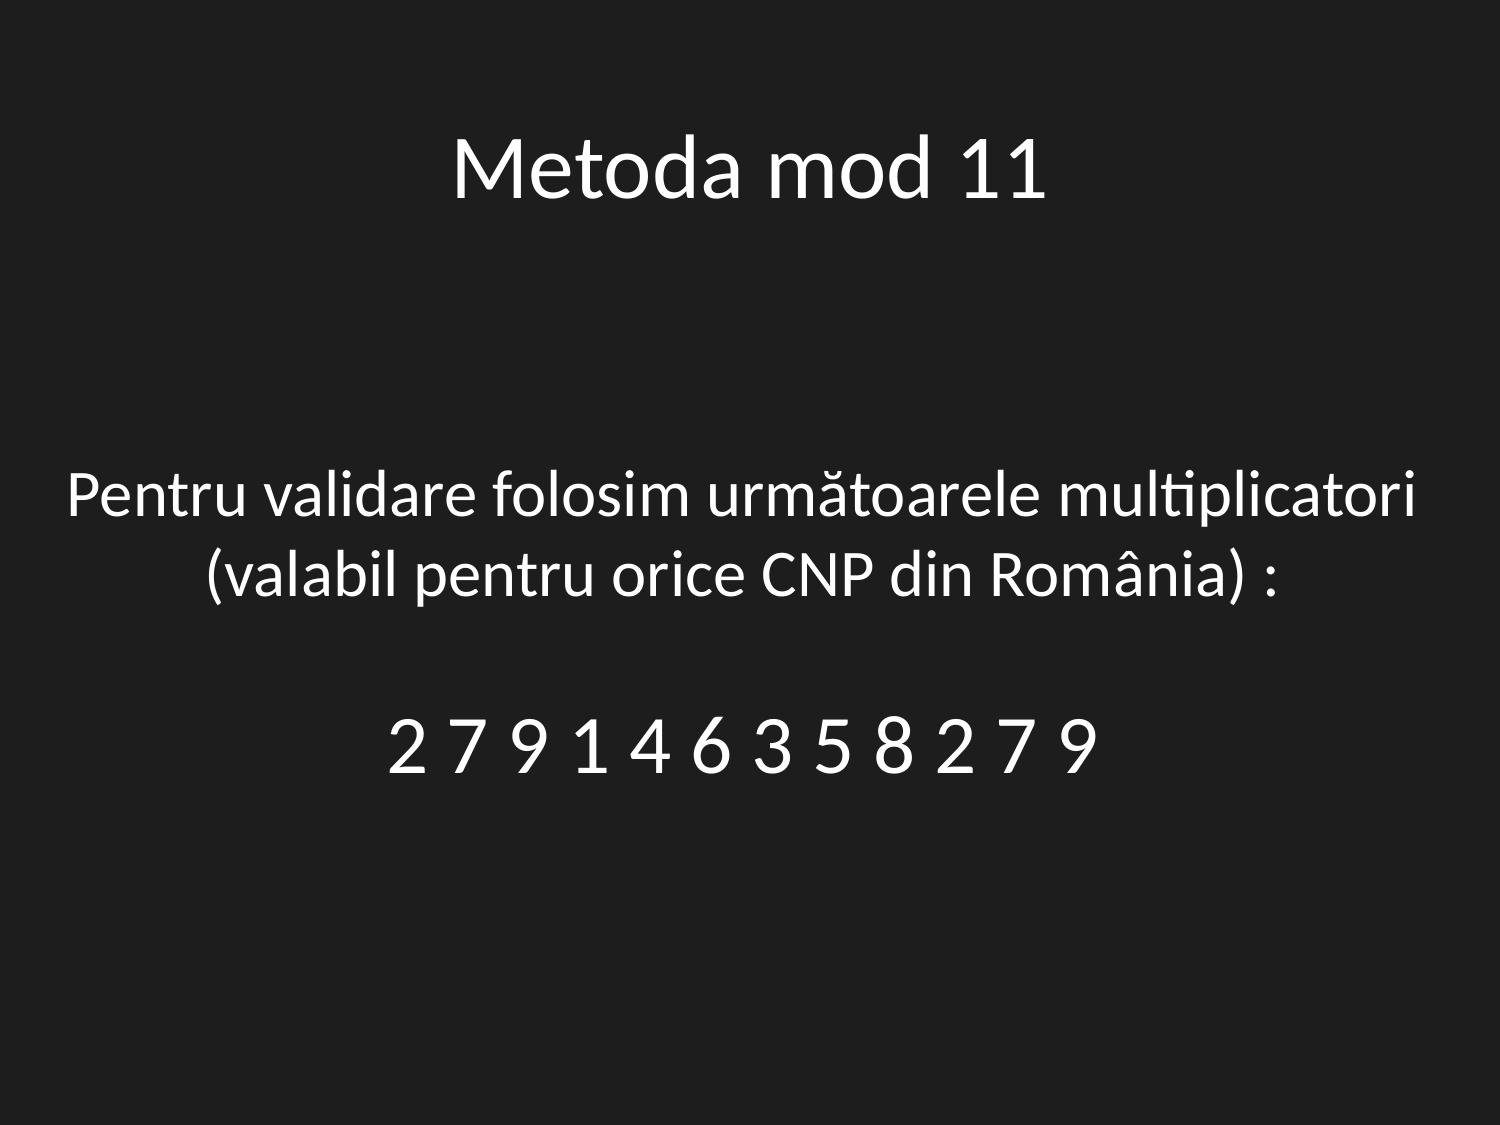

Metoda mod 11

Pentru validare folosim următoarele multiplicatori (valabil pentru orice CNP din România) :

2 7 9 1 4 6 3 5 8 2 7 9